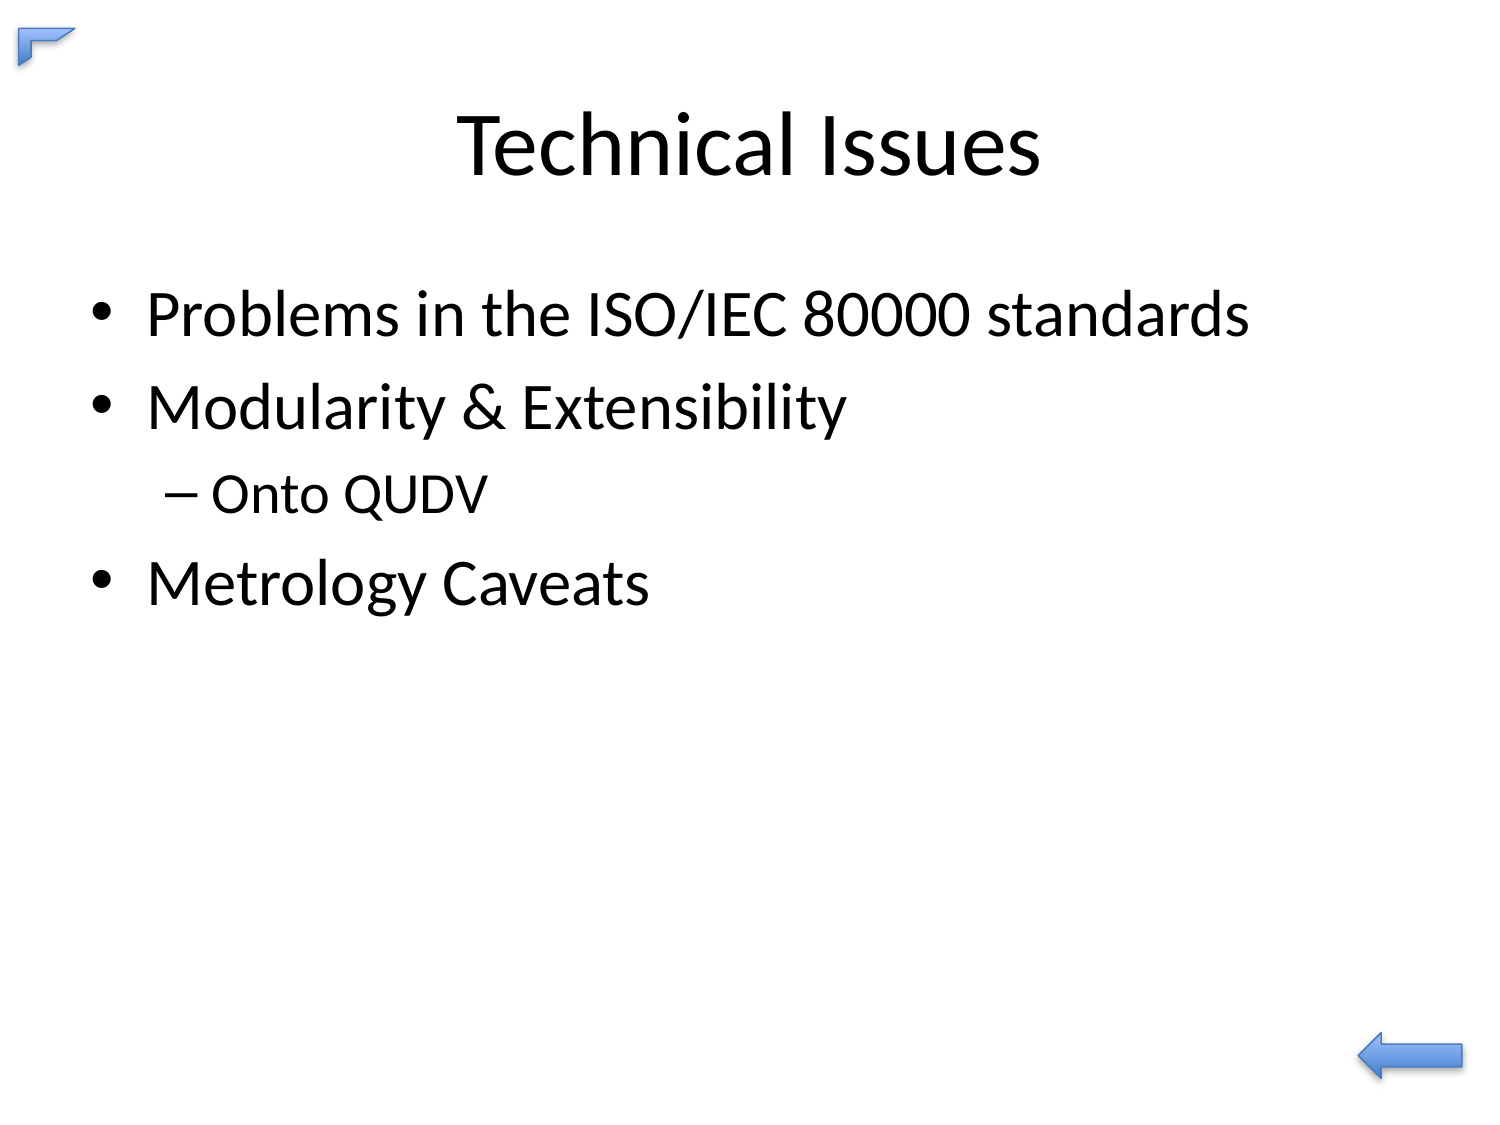

# Technical Issues
Problems in the ISO/IEC 80000 standards
Modularity & Extensibility
Onto QUDV
Metrology Caveats